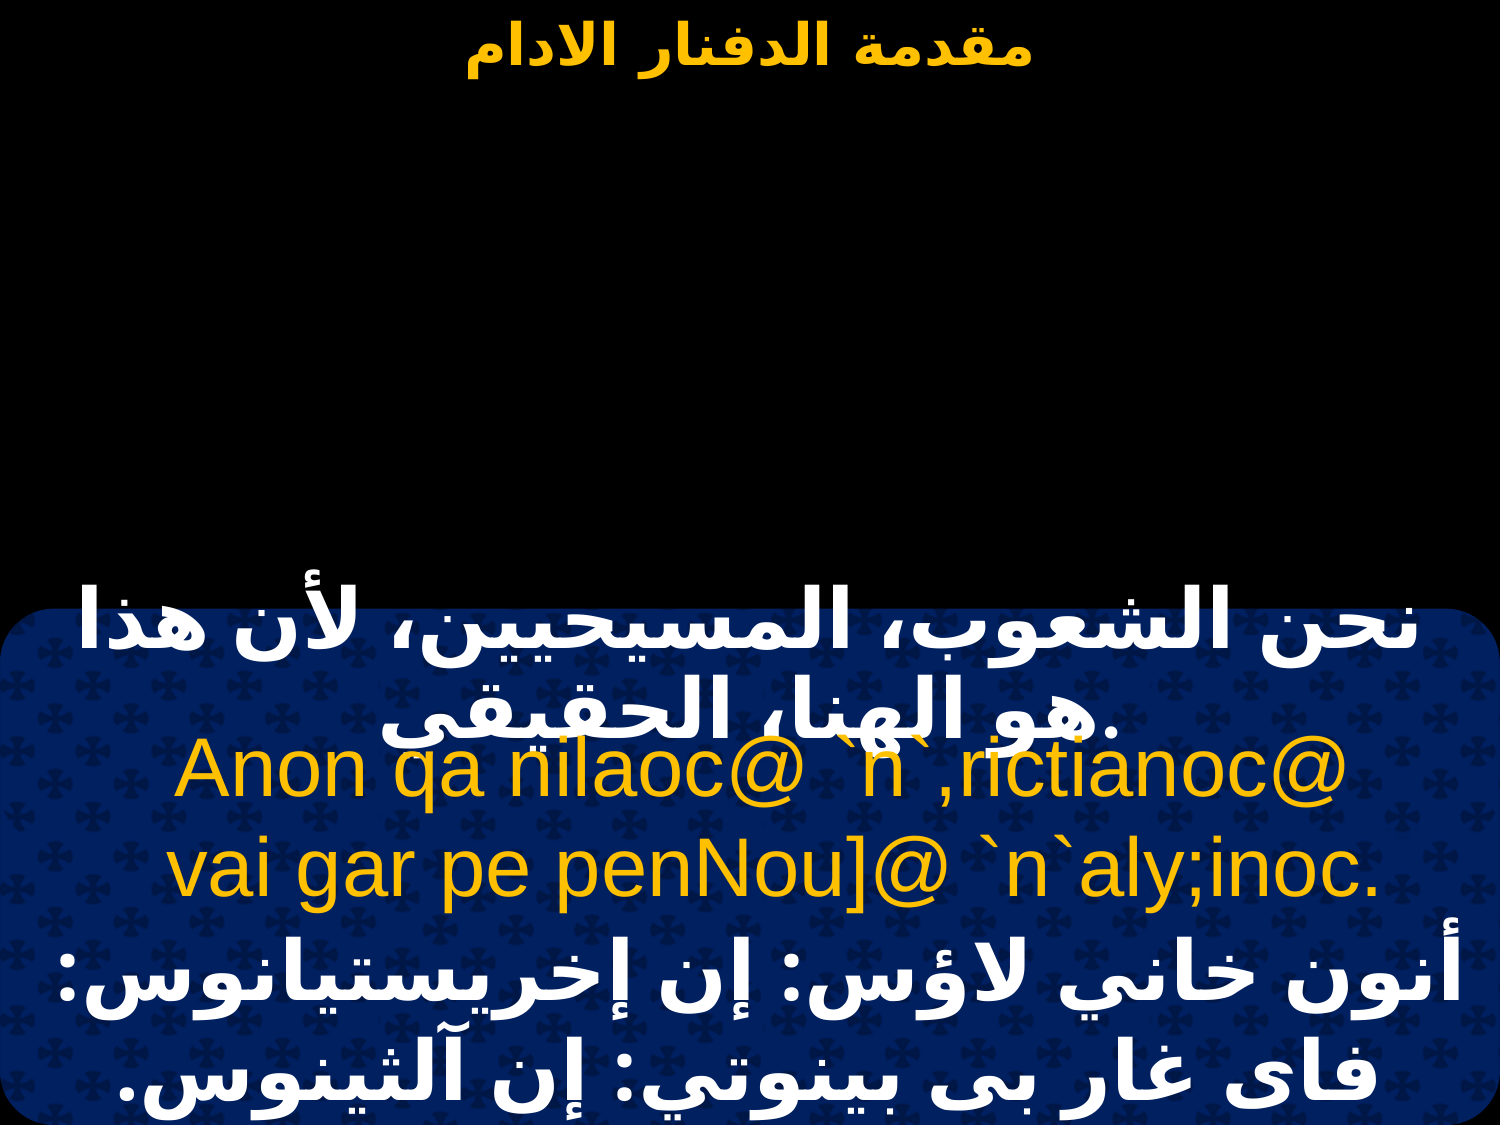

نحن الشعوب، المسيحيين، لأن هذا هو الهنا، الحقيقي.
Anon qa nilaoc@ `n`,rictianoc@
 vai gar pe penNou]@ `n`aly;inoc.
أنون خاني لاؤس: إن إخريستيانوس:
فاى غار بى بينوتي: إن آلثينوس.